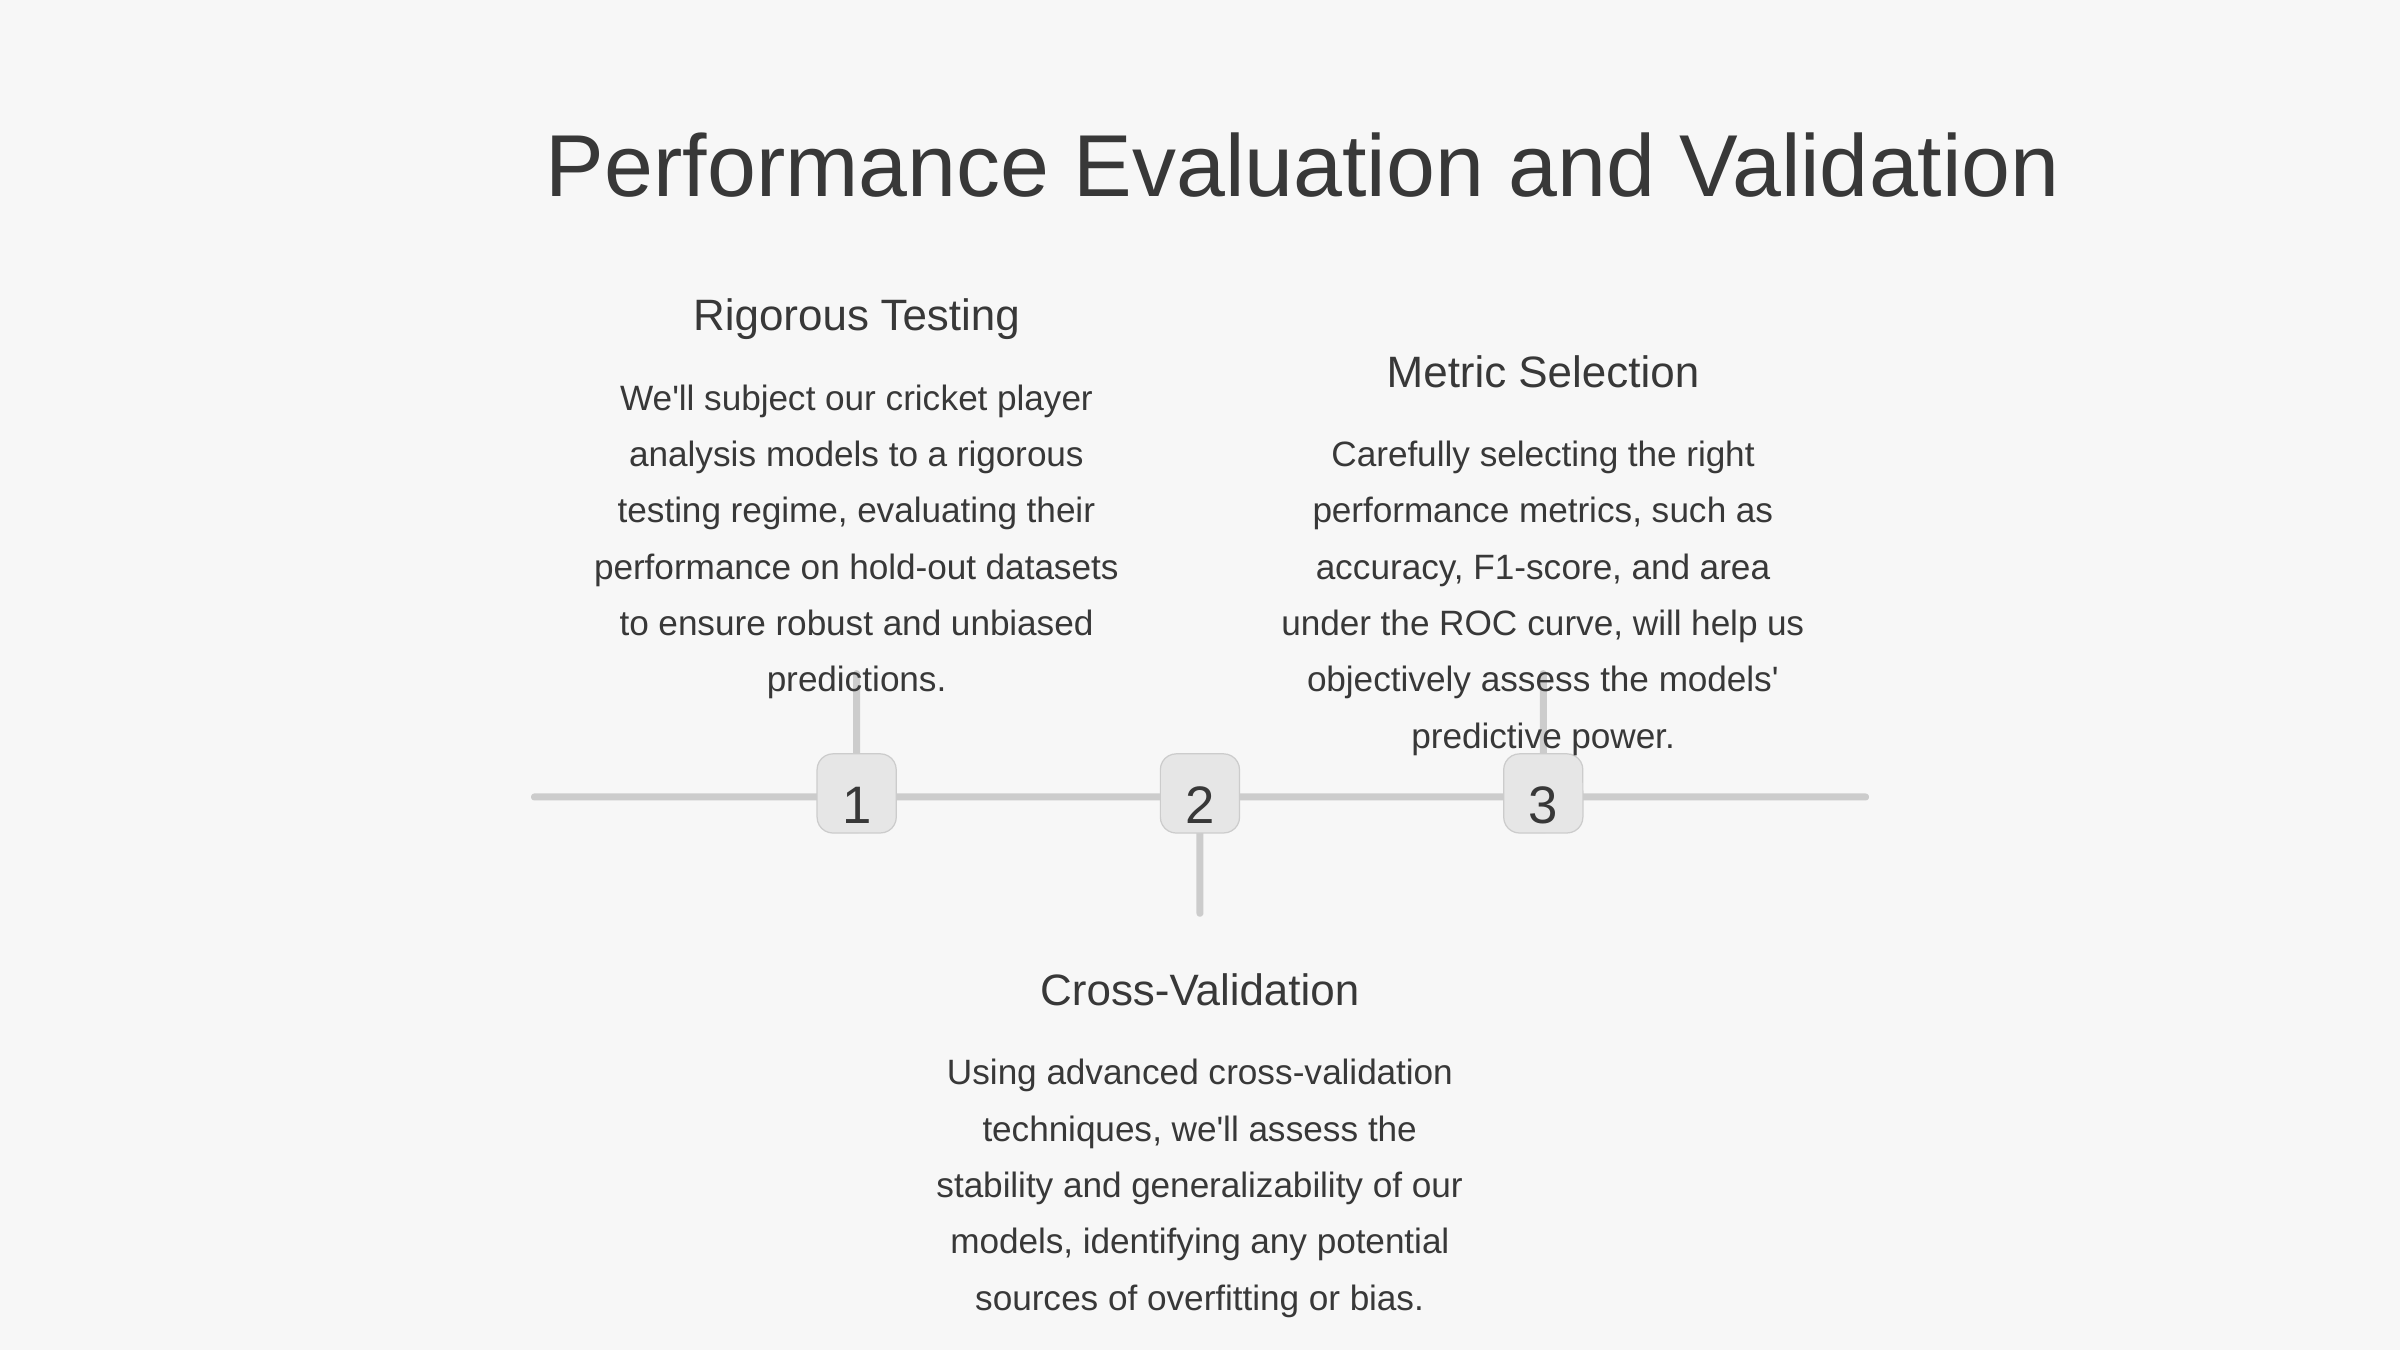

Performance Evaluation and Validation
Rigorous Testing
Metric Selection
We'll subject our cricket player analysis models to a rigorous testing regime, evaluating their performance on hold-out datasets to ensure robust and unbiased predictions.
Carefully selecting the right performance metrics, such as accuracy, F1-score, and area under the ROC curve, will help us objectively assess the models' predictive power.

1
2
3

Cross-Validation
Using advanced cross-validation techniques, we'll assess the stability and generalizability of our models, identifying any potential sources of overfitting or bias.